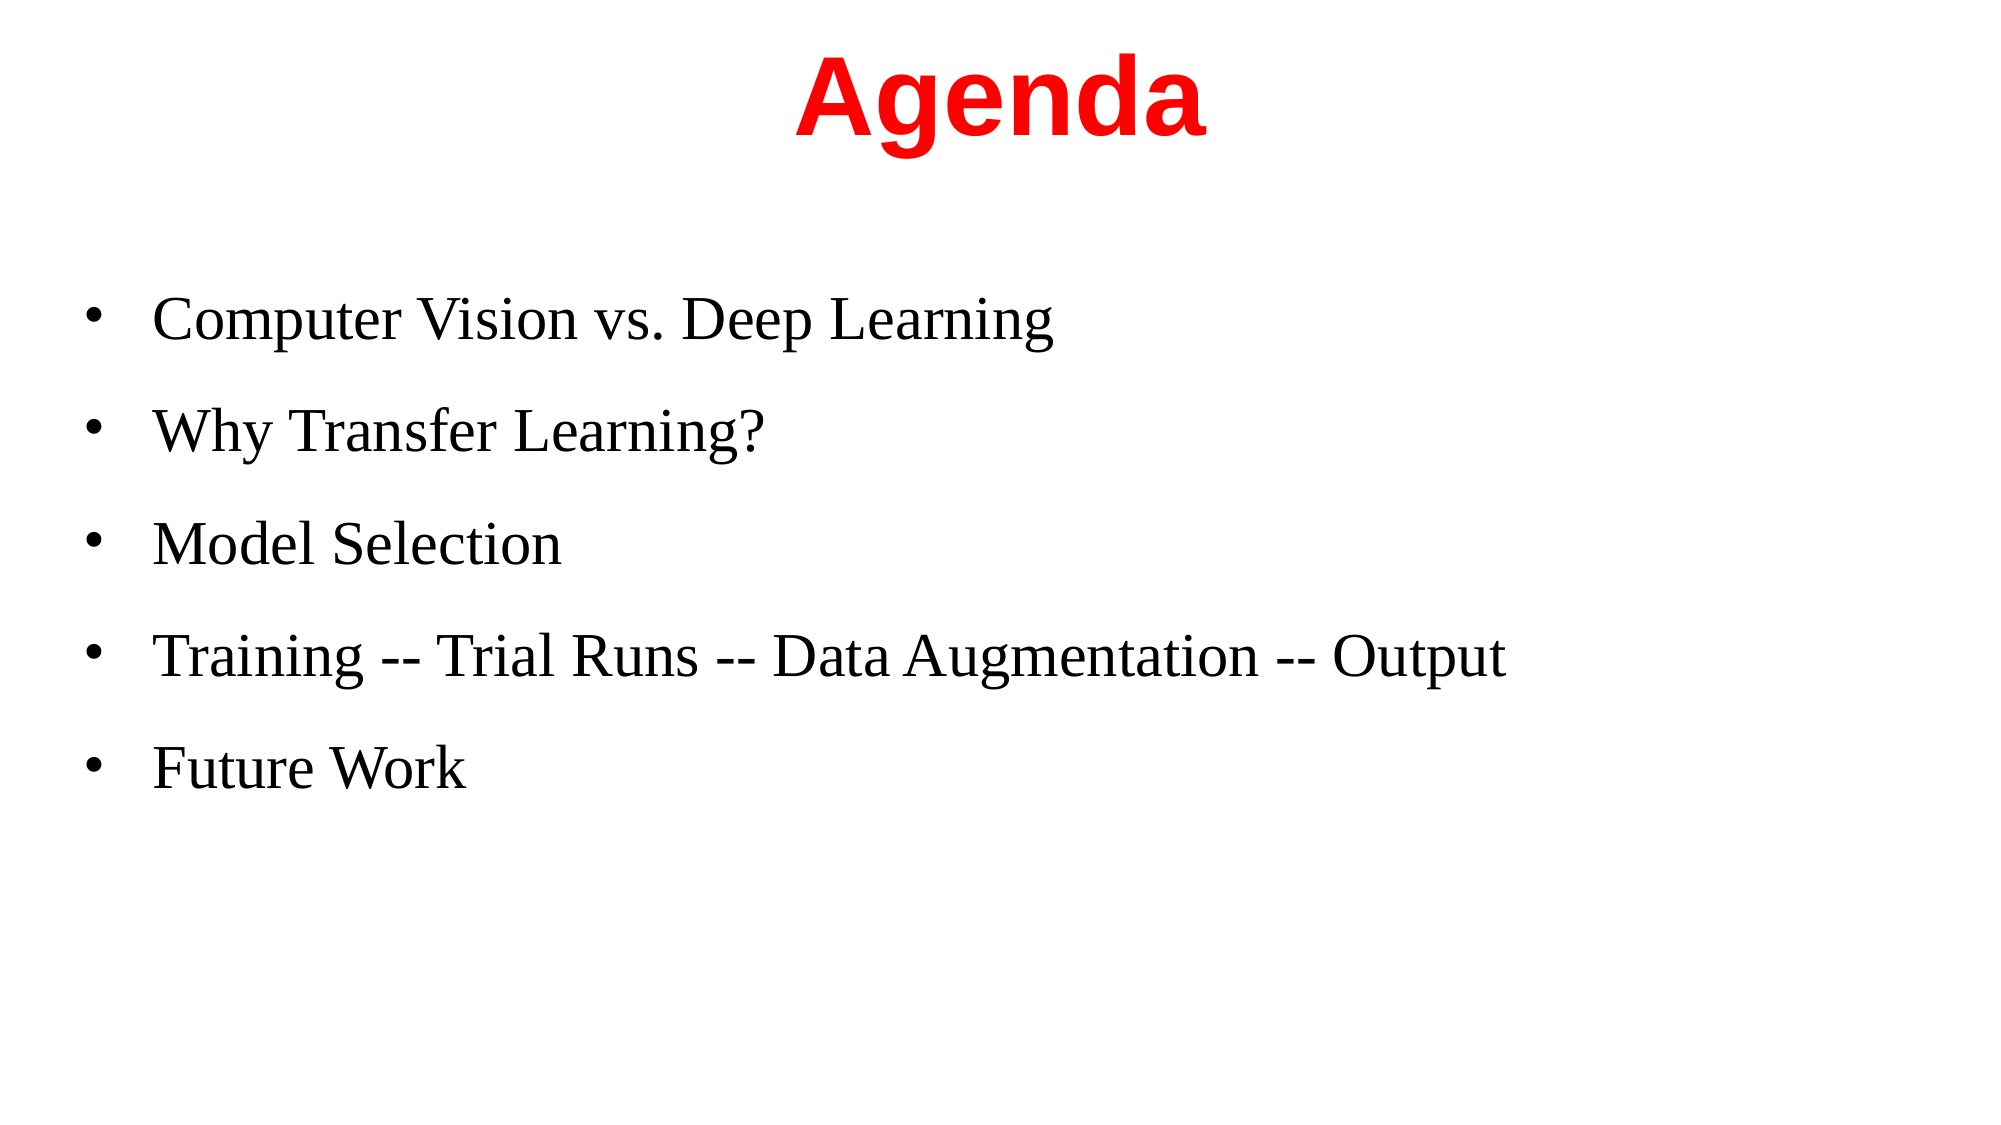

Agenda
Computer Vision vs. Deep Learning
Why Transfer Learning?
Model Selection
Training -- Trial Runs -- Data Augmentation -- Output
Future Work